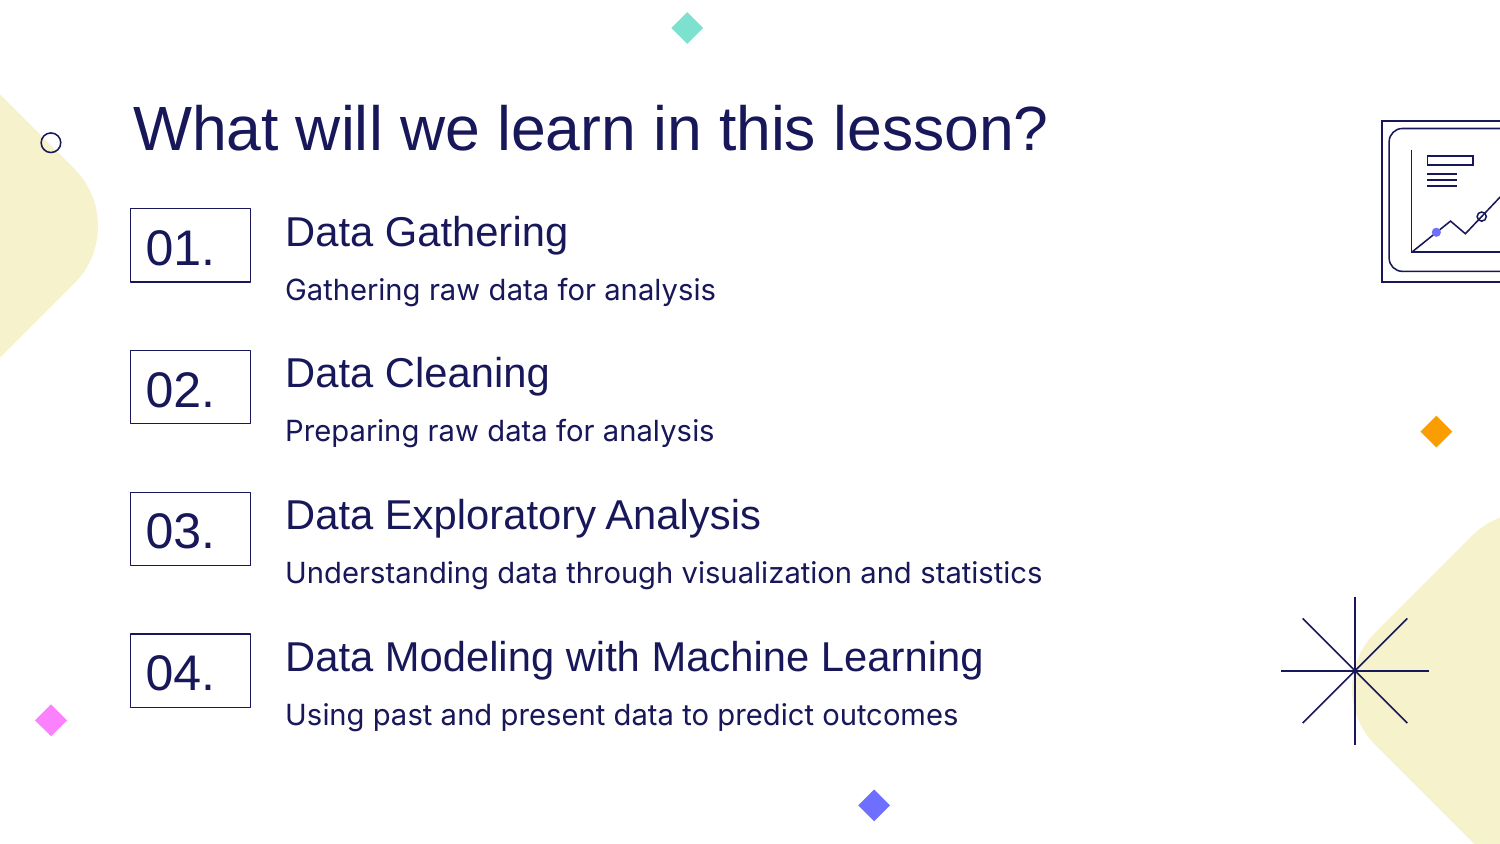

# What will we learn in this lesson?

Data Gathering
01.
Gathering raw data for analysis
Data Cleaning
02.
Preparing raw data for analysis
Data Exploratory Analysis
03.
Understanding data through visualization and statistics
Data Modeling with Machine Learning
04.
Using past and present data to predict outcomes